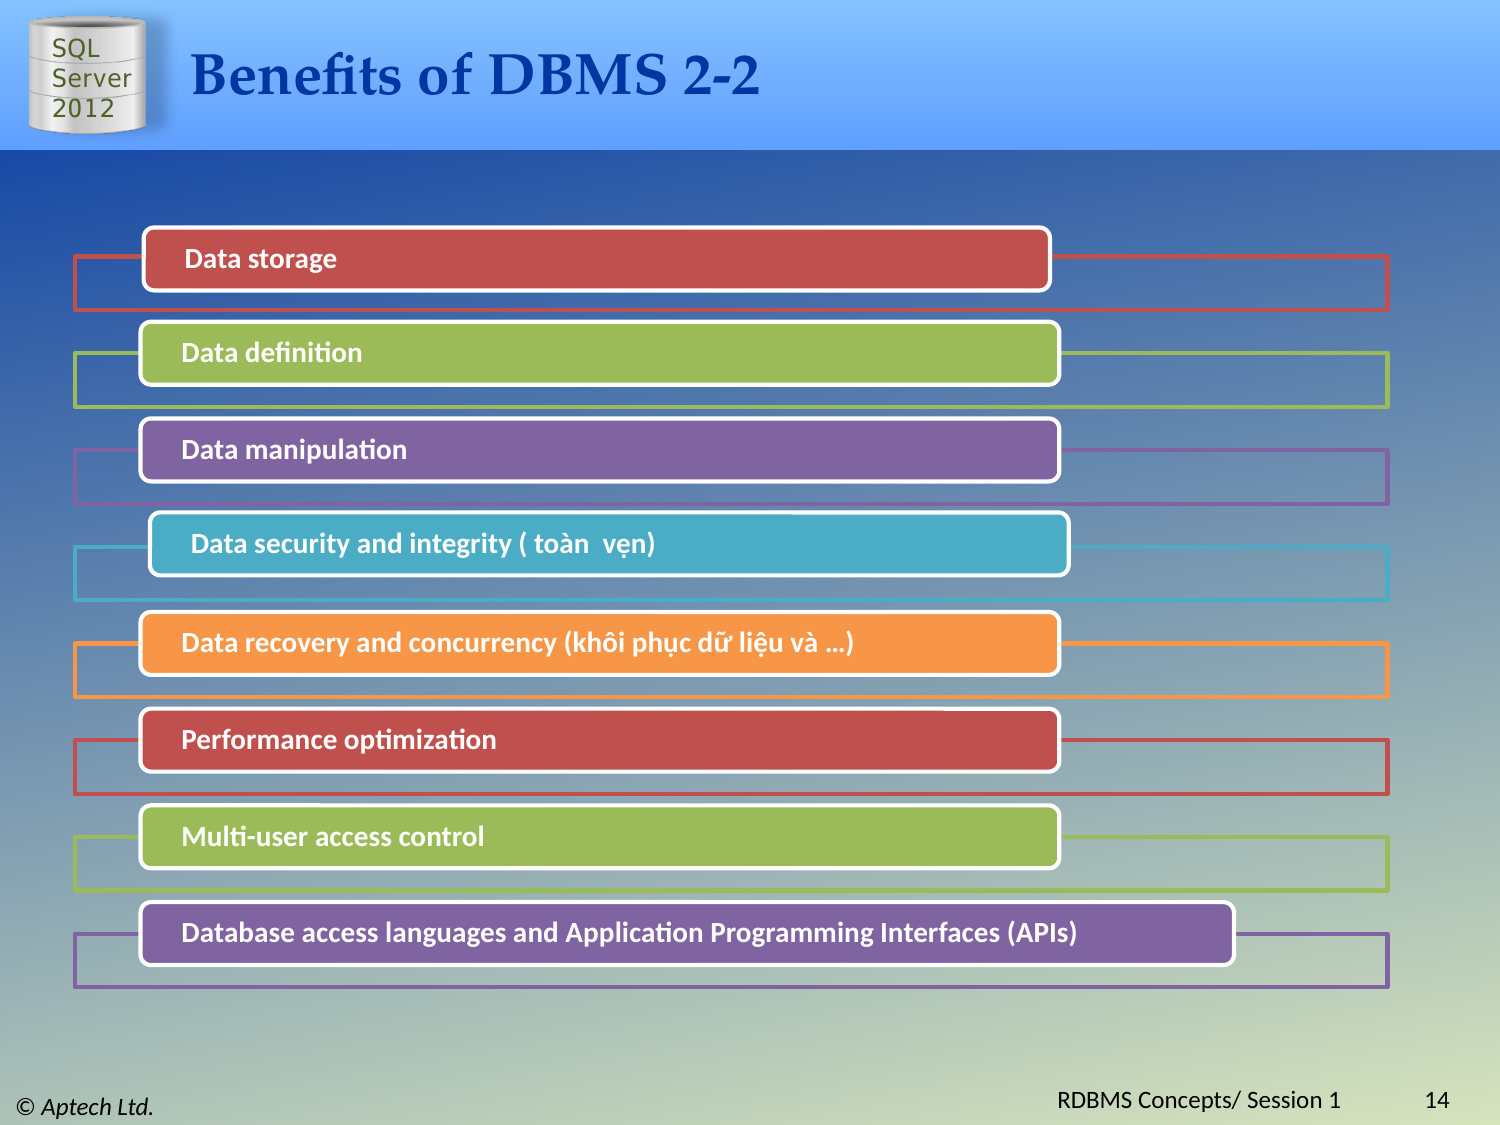

# Benefits of DBMS 2-2
Data storage
Data definition
Data manipulation
Data security and integrity ( toàn  vẹn)
Data recovery and concurrency (khôi phục dữ liệu và …)
Performance optimization
Multi-user access control
Database access languages and Application Programming Interfaces (APIs)
RDBMS Concepts/ Session 1
14